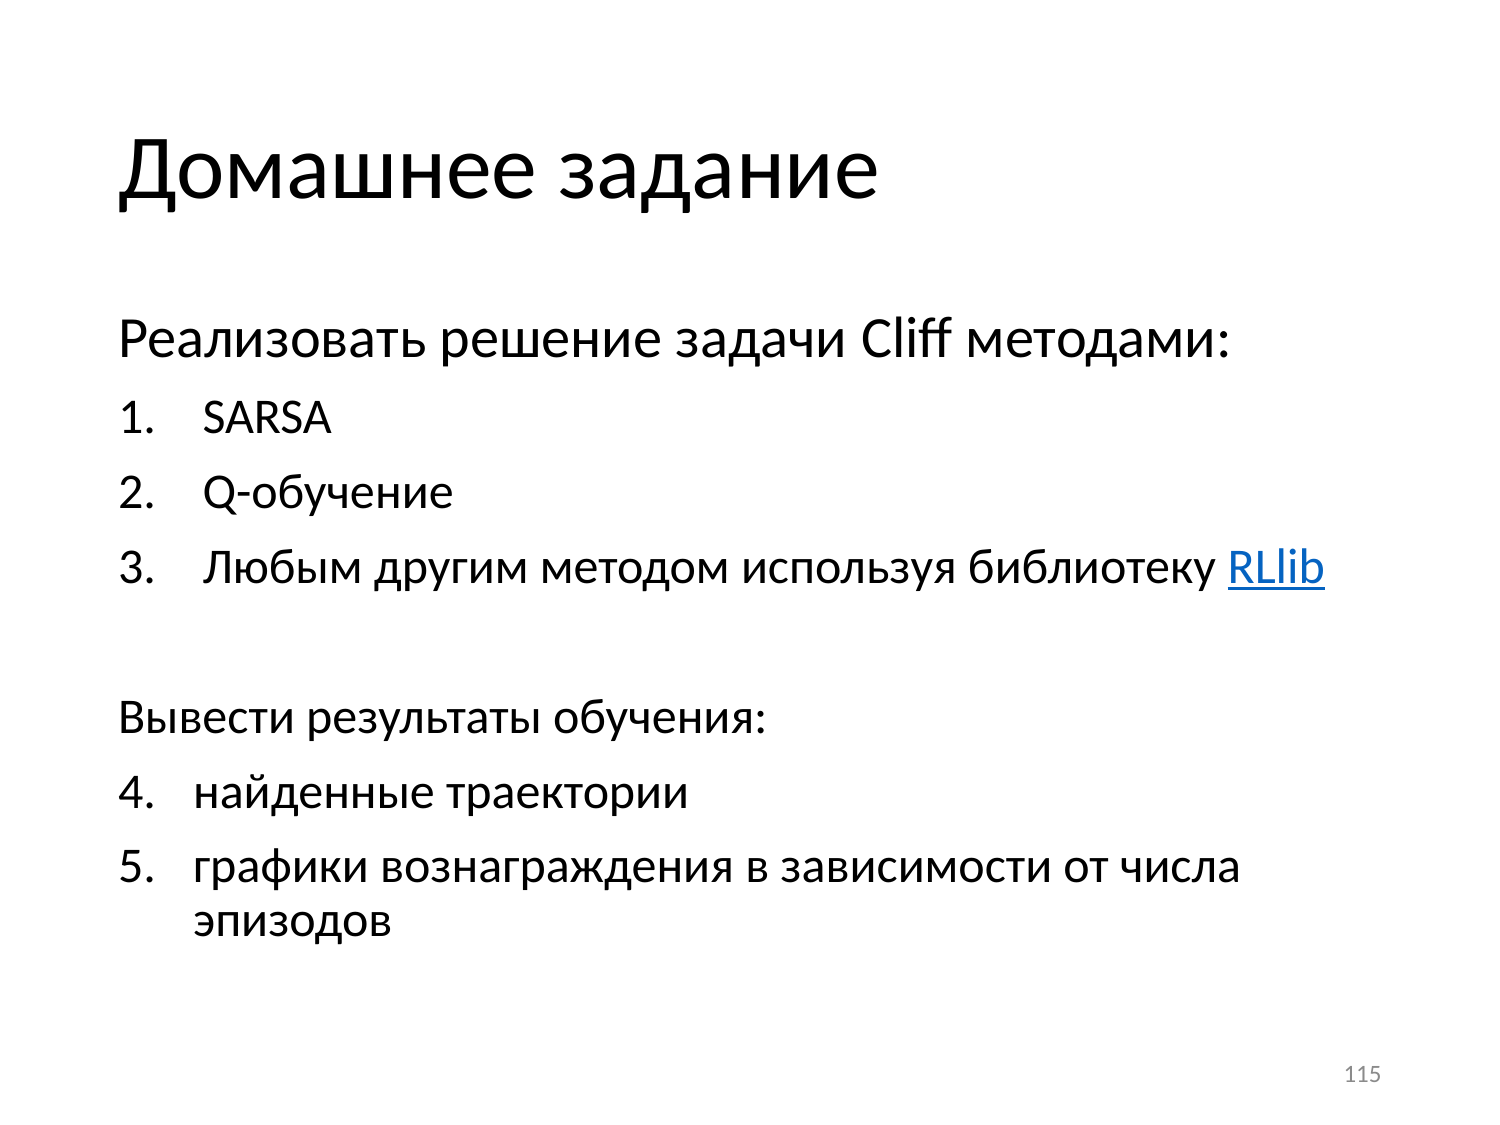

# Домашнее задание
Реализовать решение задачи Cliff методами:
SARSA
Q-обучение
Любым другим методом используя библиотеку RLlib

Вывести результаты обучения:
найденные траектории
графики вознаграждения в зависимости от числа эпизодов
115